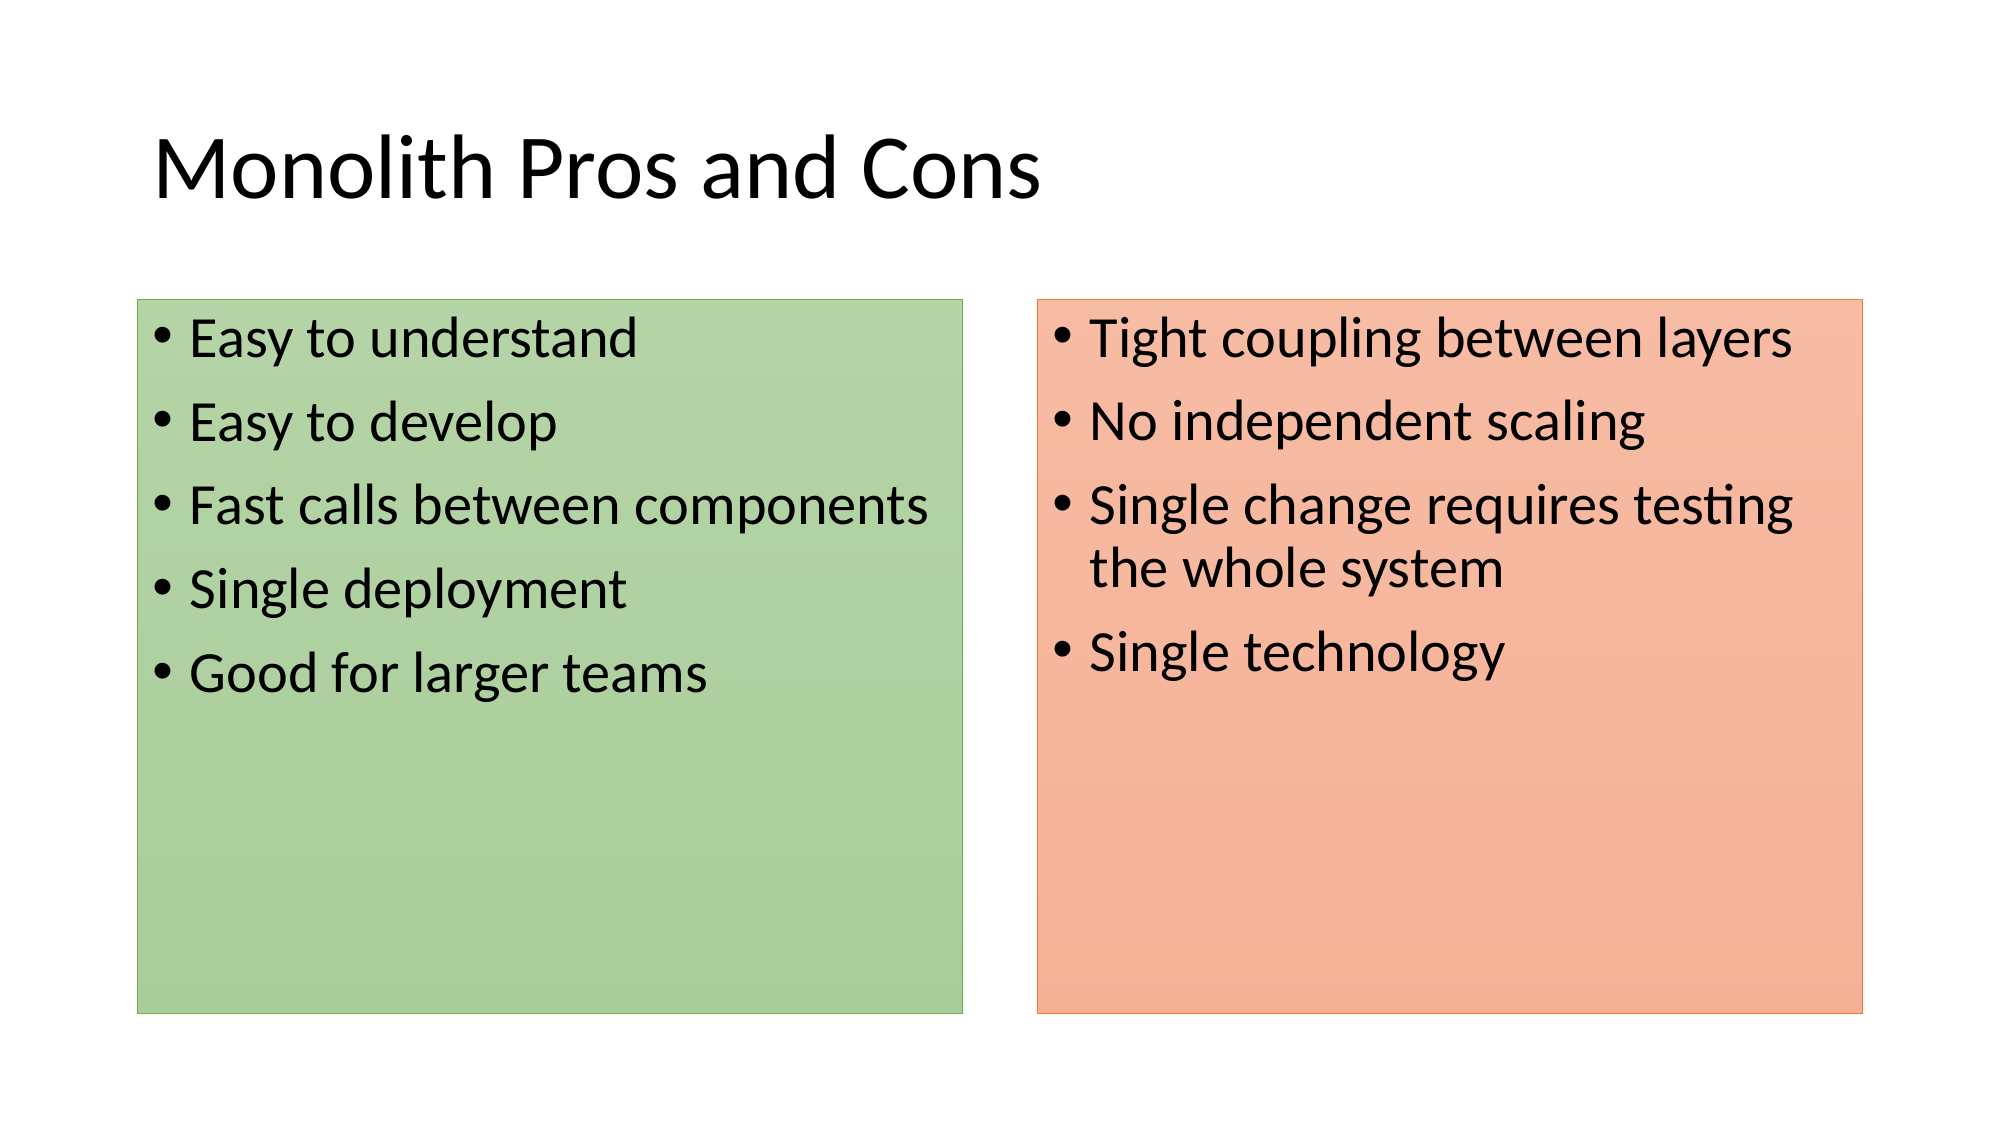

# Monolith Pros and Cons
Easy to understand
Easy to develop
Fast calls between components
Single deployment
Good for larger teams
Tight coupling between layers
No independent scaling
Single change requires testing the whole system
Single technology